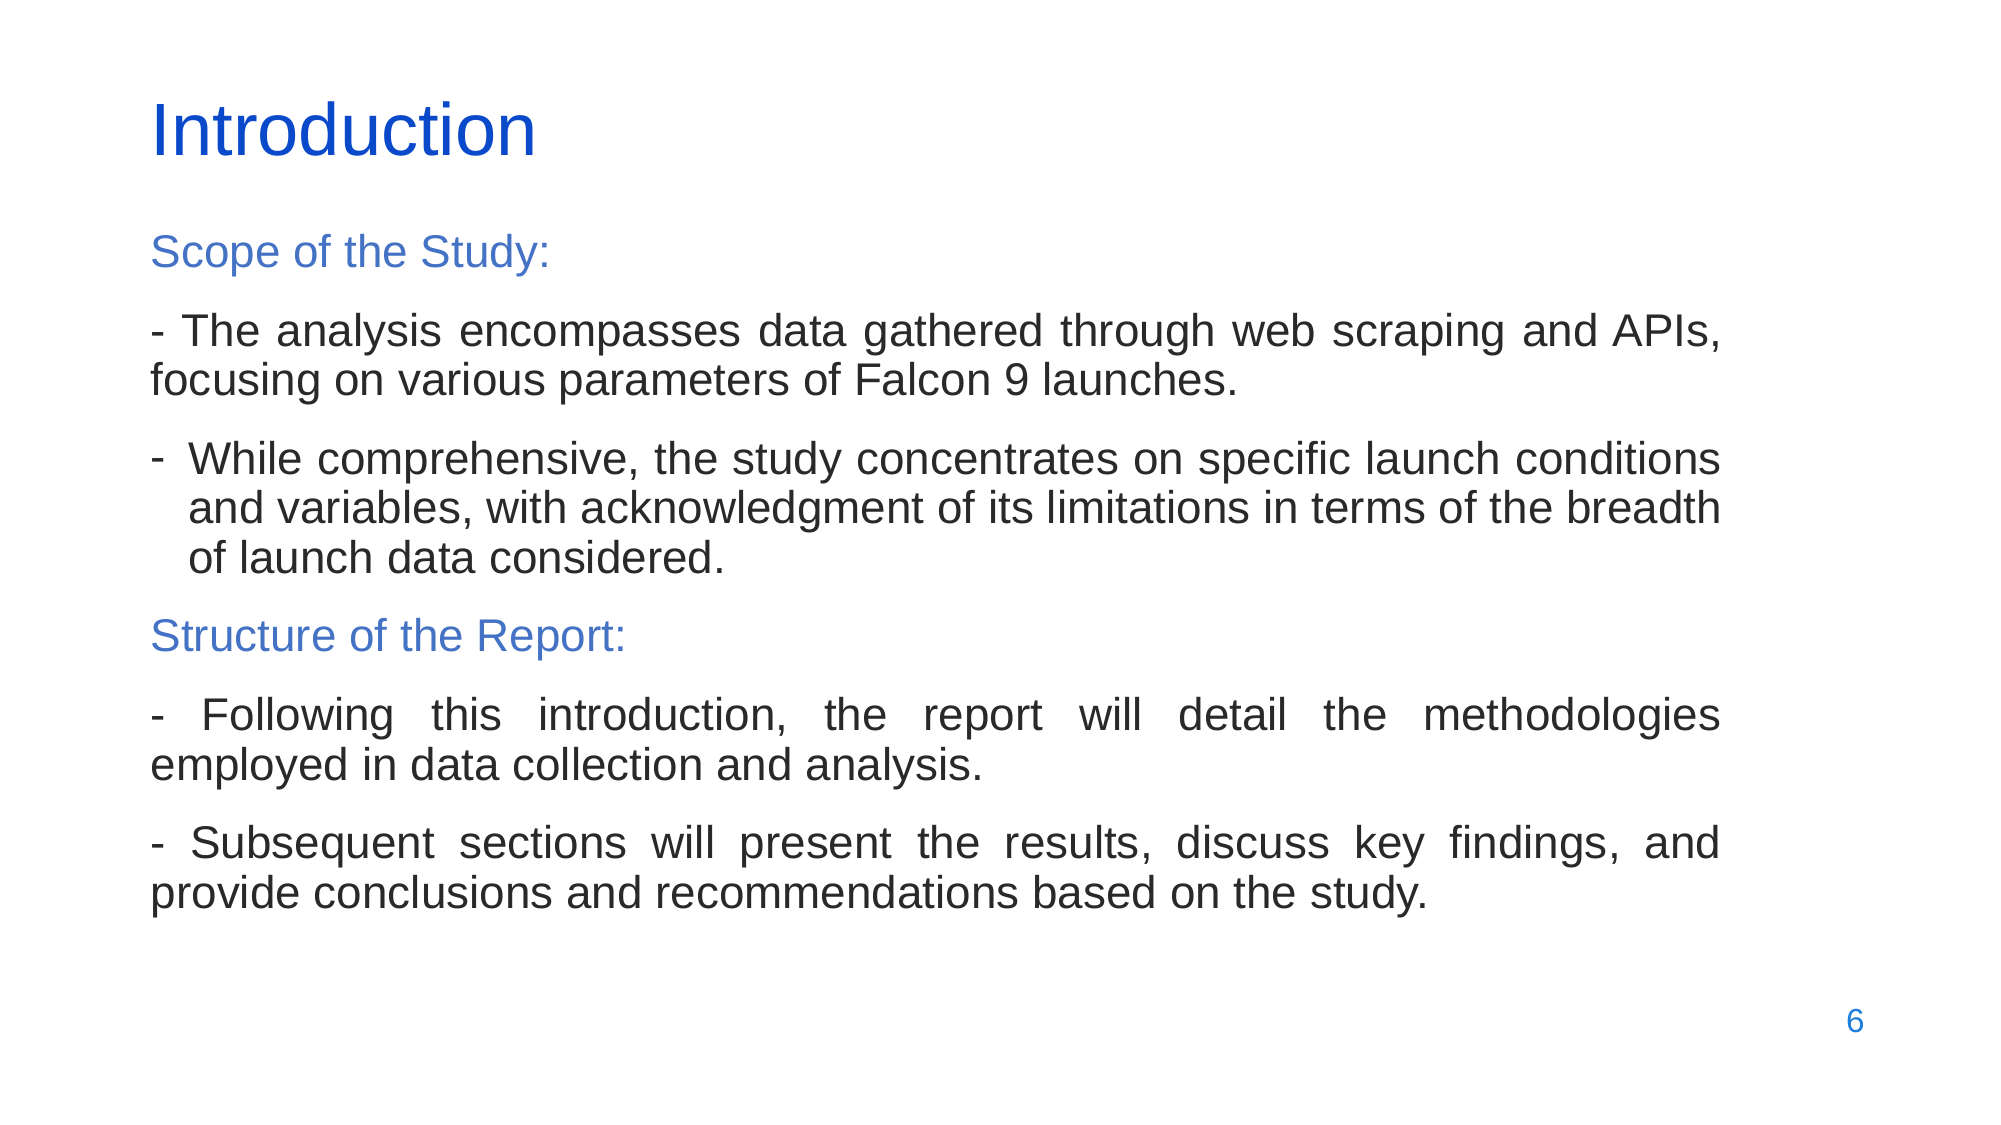

Introduction
Scope of the Study:
- The analysis encompasses data gathered through web scraping and APIs, focusing on various parameters of Falcon 9 launches.
While comprehensive, the study concentrates on specific launch conditions and variables, with acknowledgment of its limitations in terms of the breadth of launch data considered.
Structure of the Report:
- Following this introduction, the report will detail the methodologies employed in data collection and analysis.
- Subsequent sections will present the results, discuss key findings, and provide conclusions and recommendations based on the study.

6